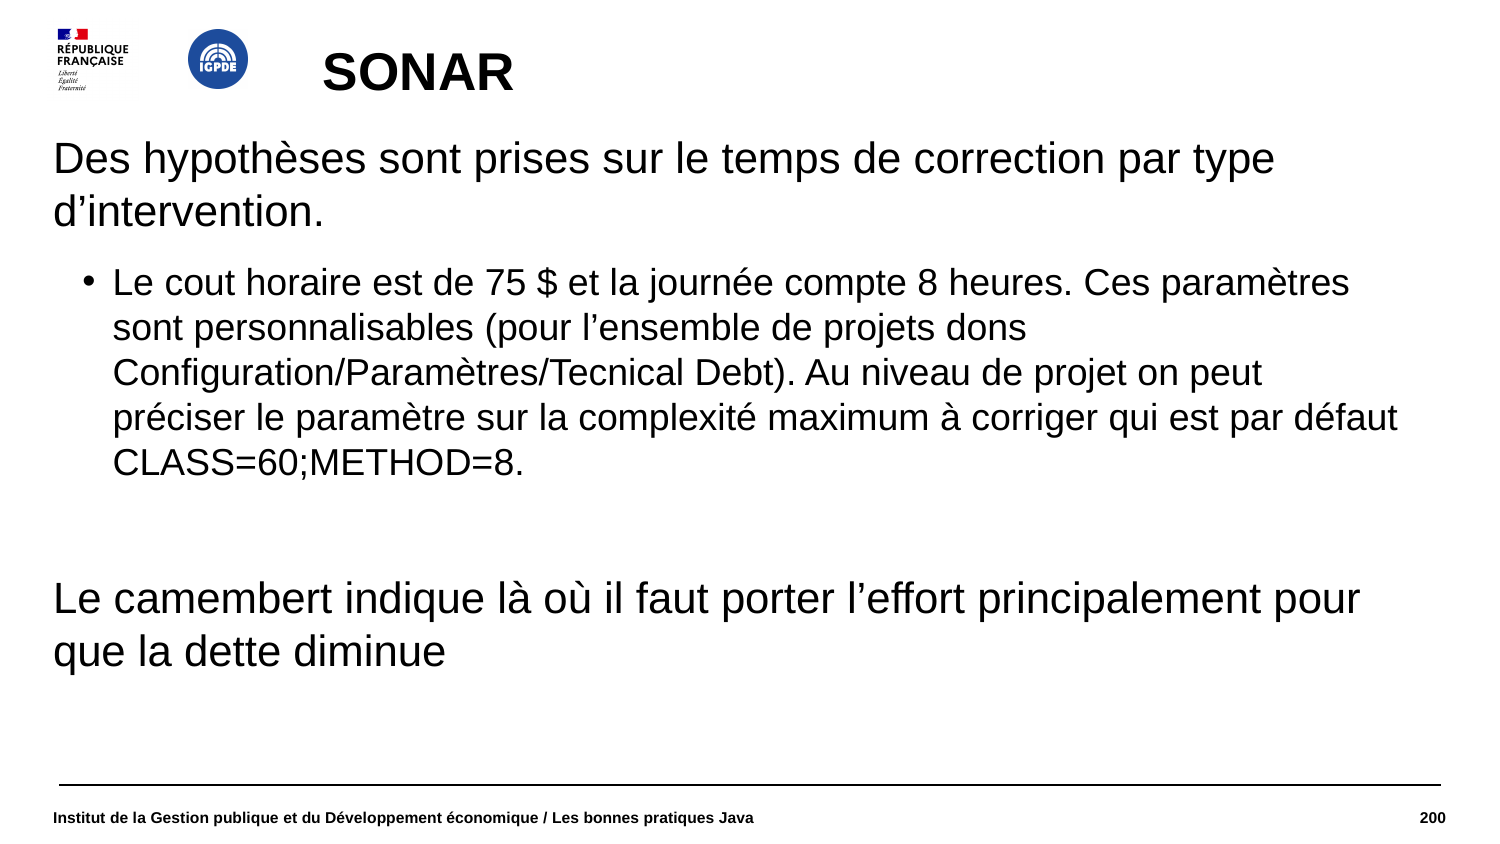

# SONAR
Des hypothèses sont prises sur le temps de correction par type d’intervention.
Le cout horaire est de 75 $ et la journée compte 8 heures. Ces paramètres sont personnalisables (pour l’ensemble de projets dons Configuration/Paramètres/Tecnical Debt). Au niveau de projet on peut préciser le paramètre sur la complexité maximum à corriger qui est par défaut CLASS=60;METHOD=8.

Le camembert indique là où il faut porter l’effort principalement pour que la dette diminue
Institut de la Gestion publique et du Développement économique / Les bonnes pratiques Java
200